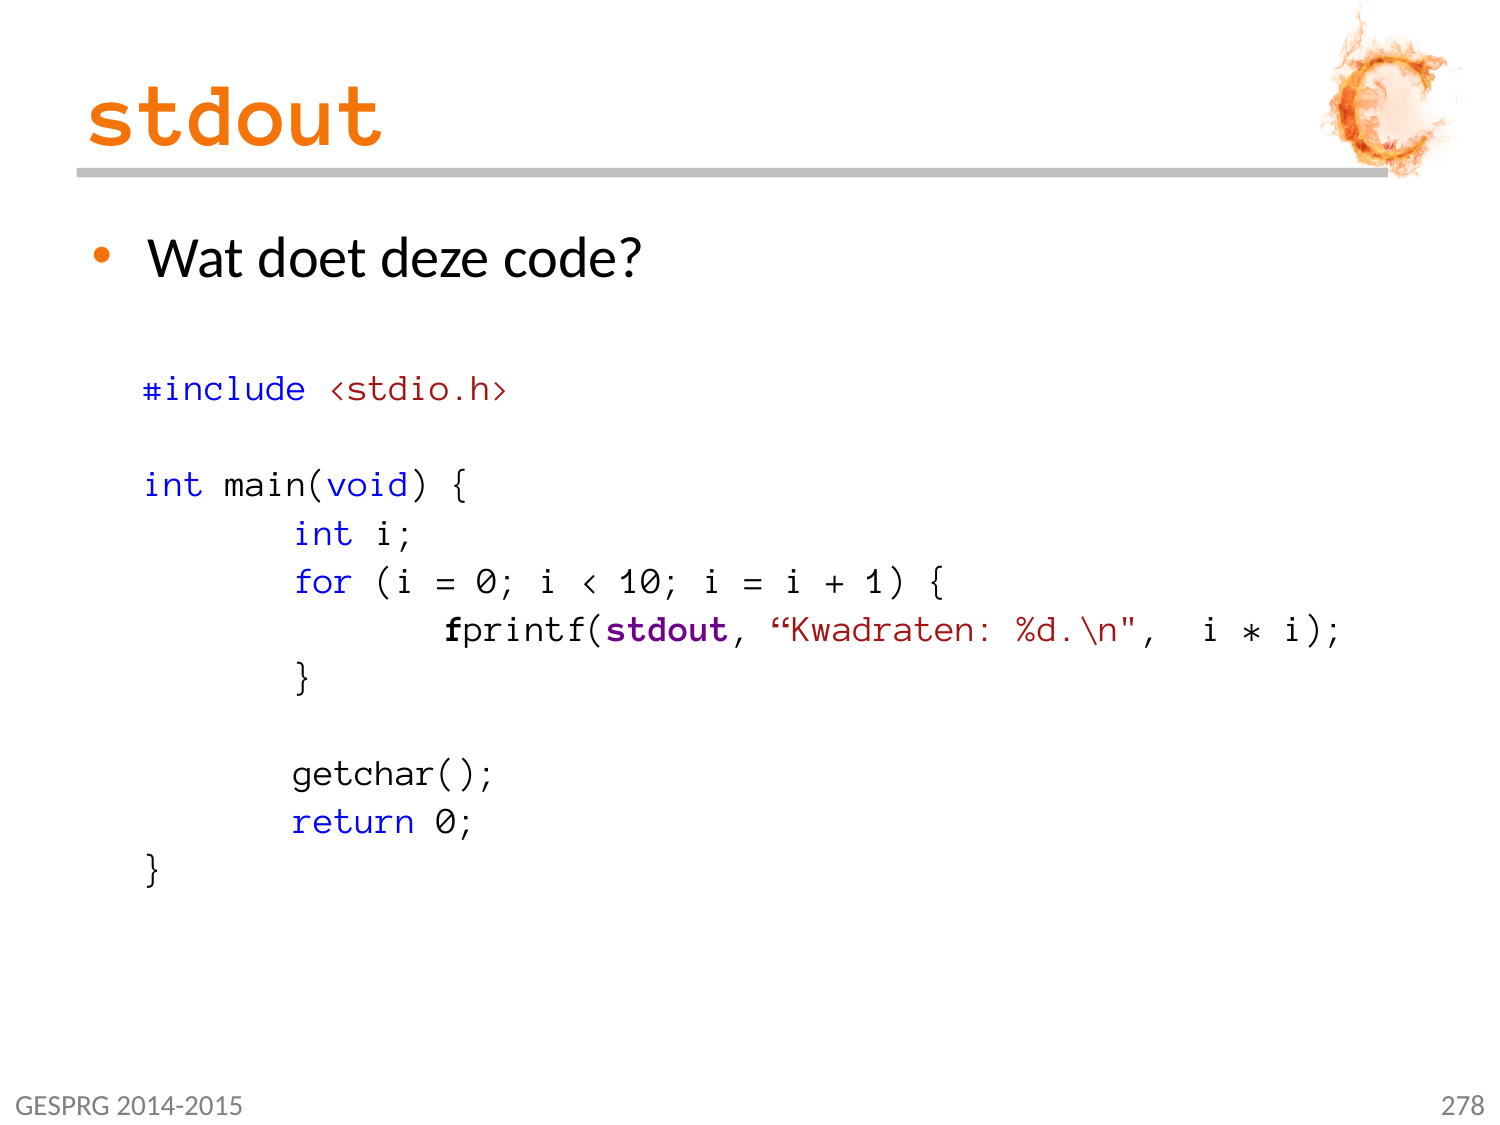

# stdout
Wat doet deze code?

#include <stdio.h>

int main(void) {
	int i;
	for (i = 0; i < 10; i = i + 1) {
		fprintf(stdout, “Kwadraten: %d.\n",  i * i);
	}

	getchar();
	return 0;
}
GESPRG 2014-2015
278